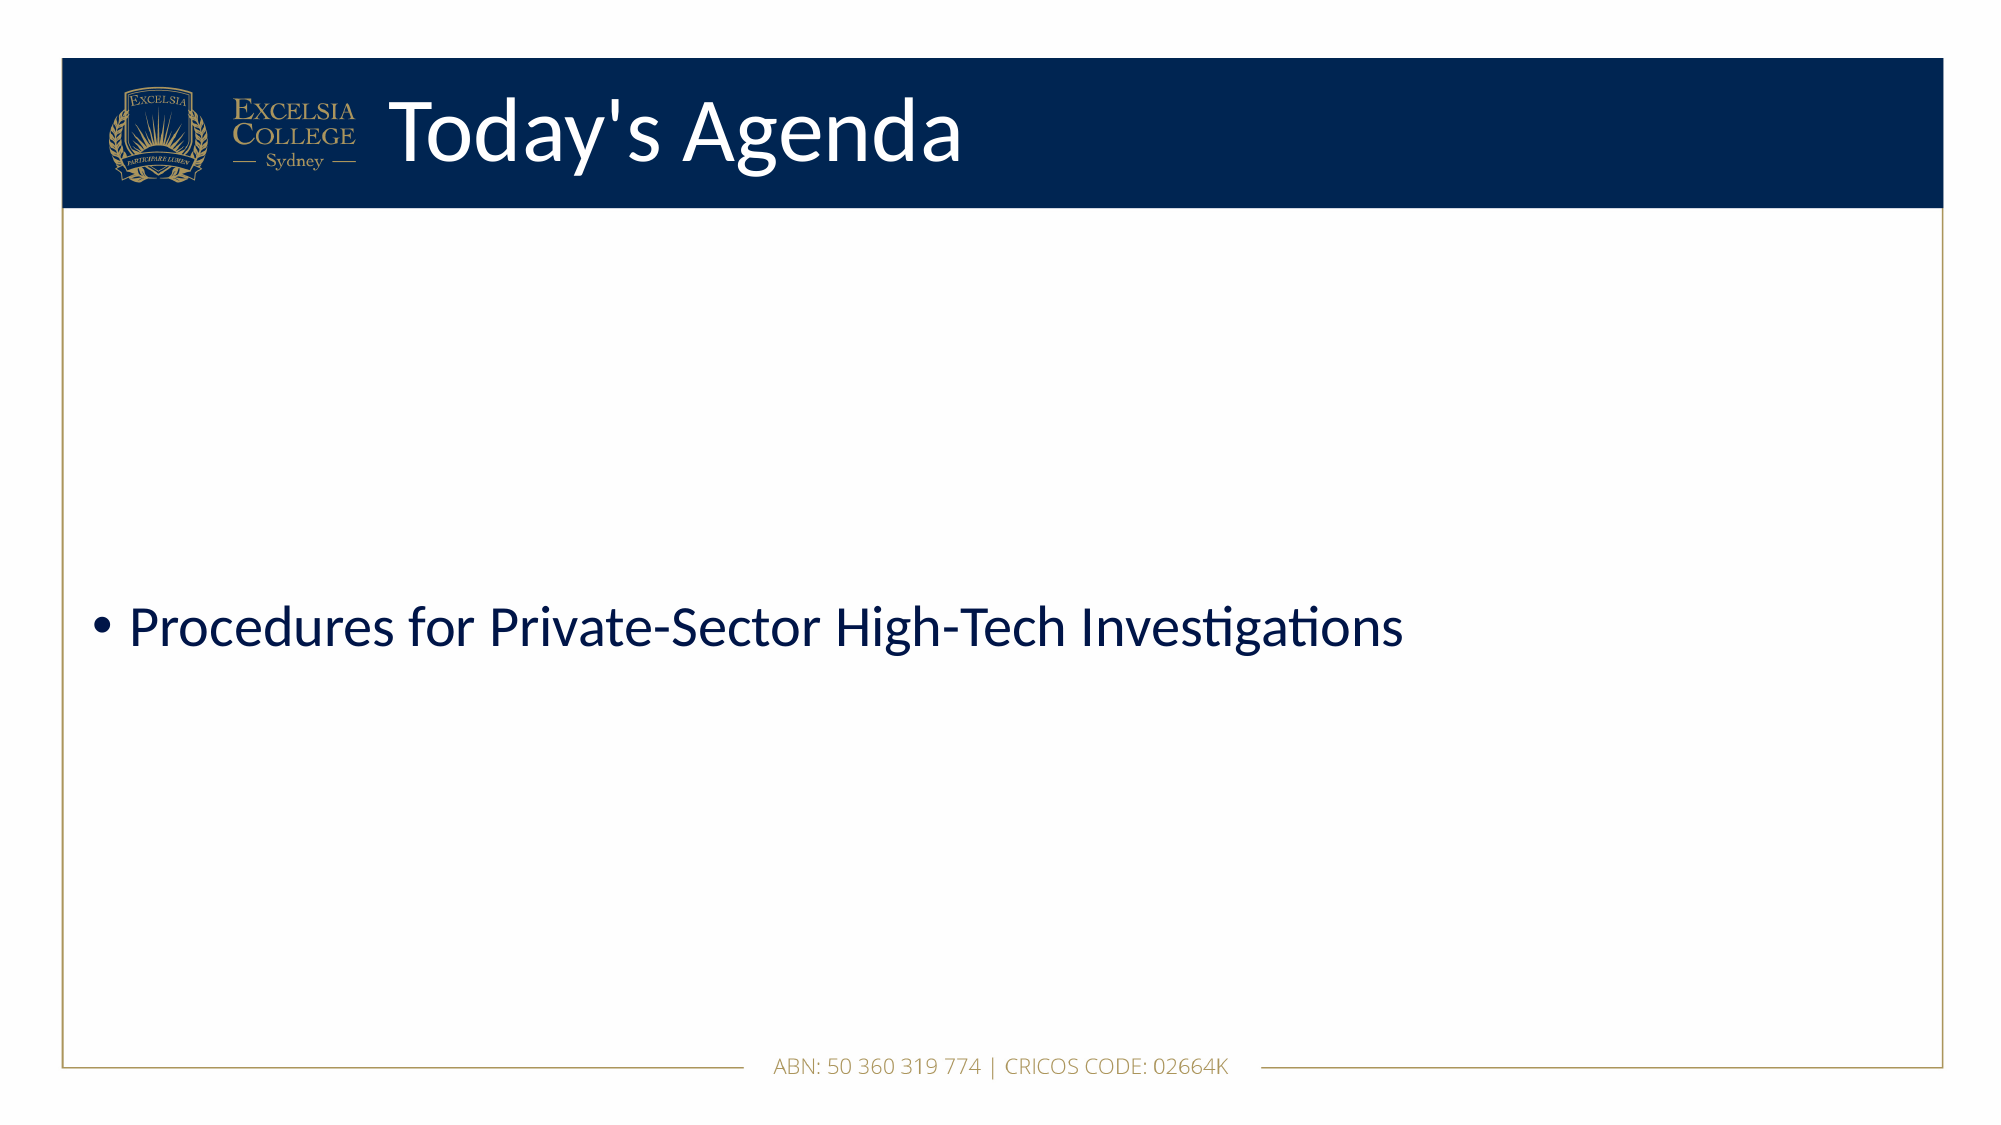

# Today's Agenda
Procedures for Private-Sector High-Tech Investigations